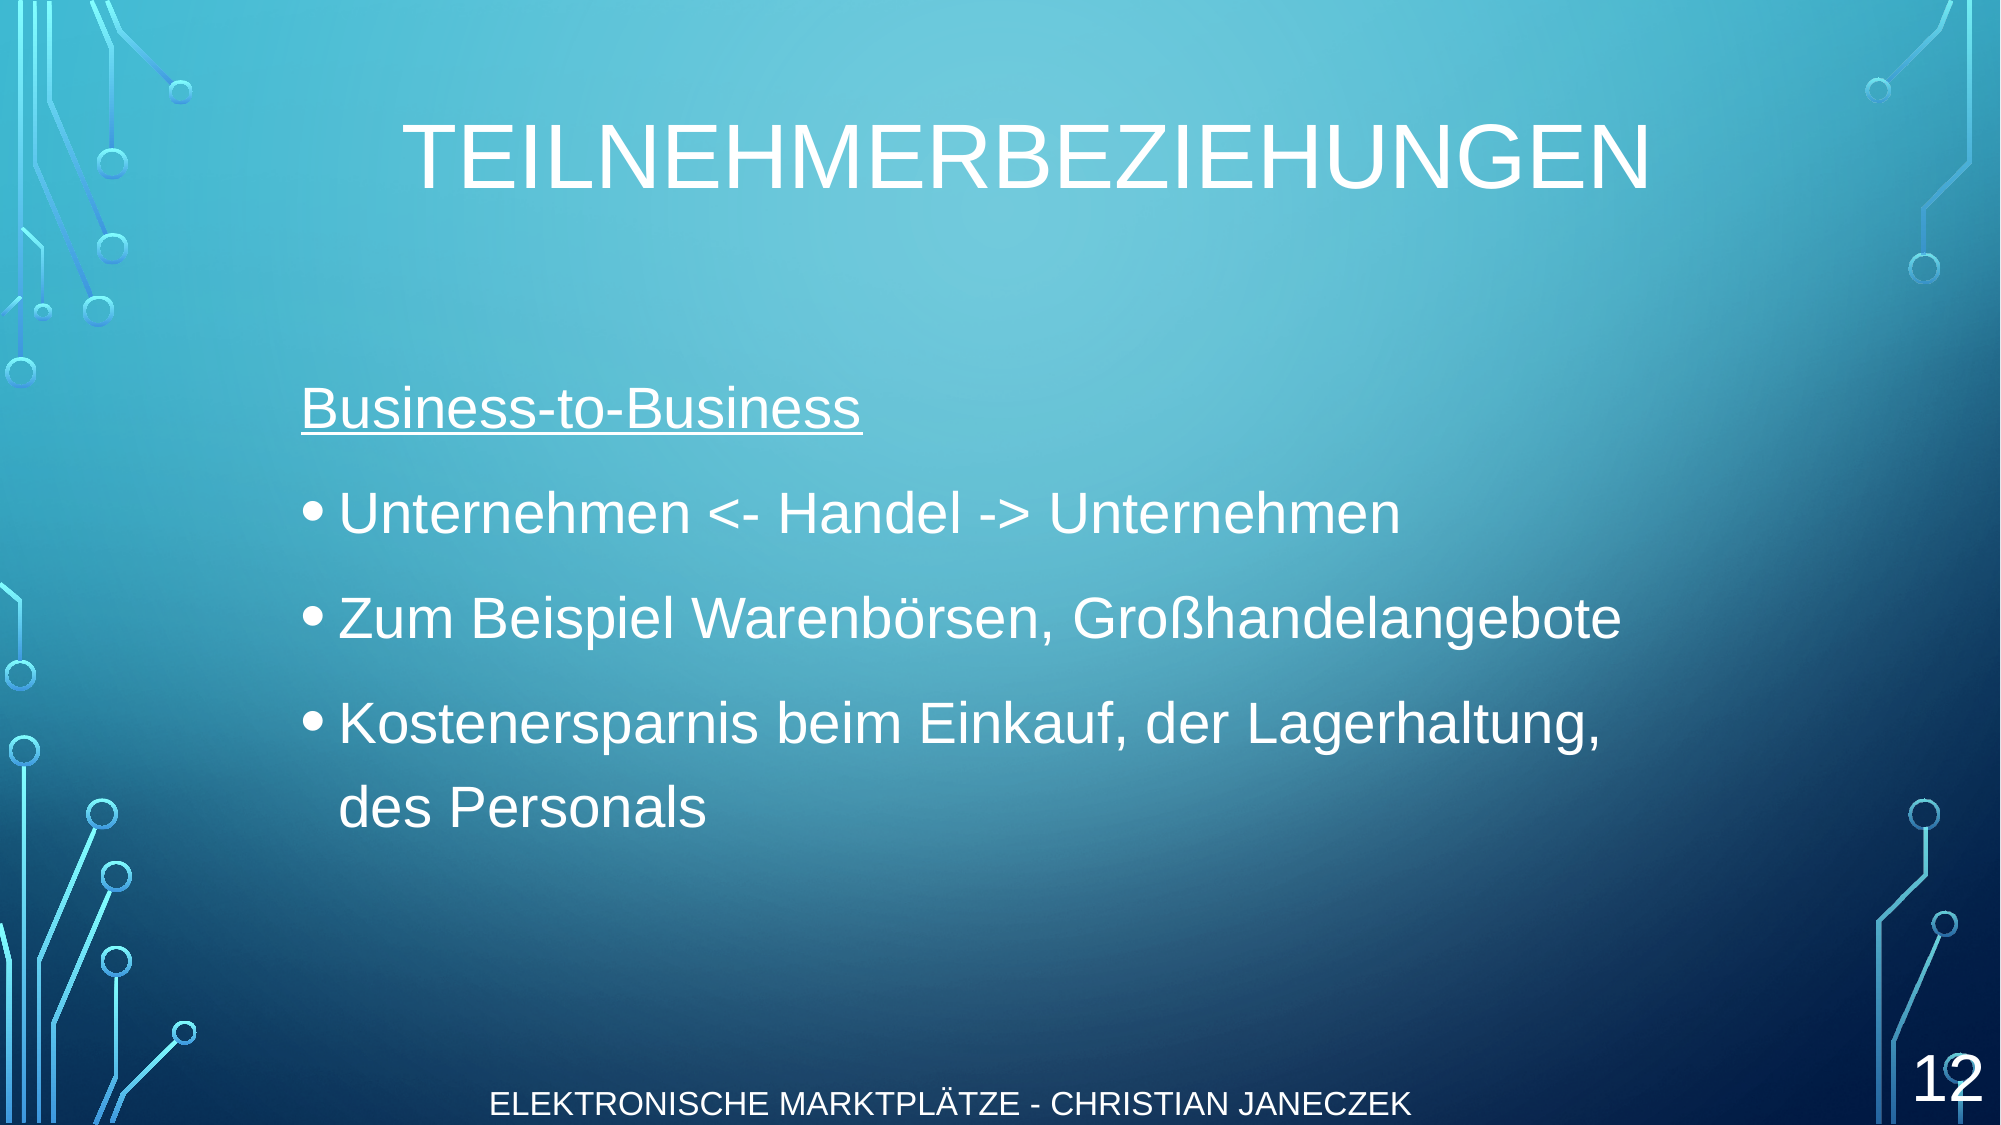

# TEILNEHMERBEZIEHUNGEN
Business-to-Business
Unternehmen <- Handel -> Unternehmen
Zum Beispiel Warenbörsen, Großhandelangebote
Kostenersparnis beim Einkauf, der Lagerhaltung, des Personals
12
Elektronische Marktplätze - Christian Janeczek